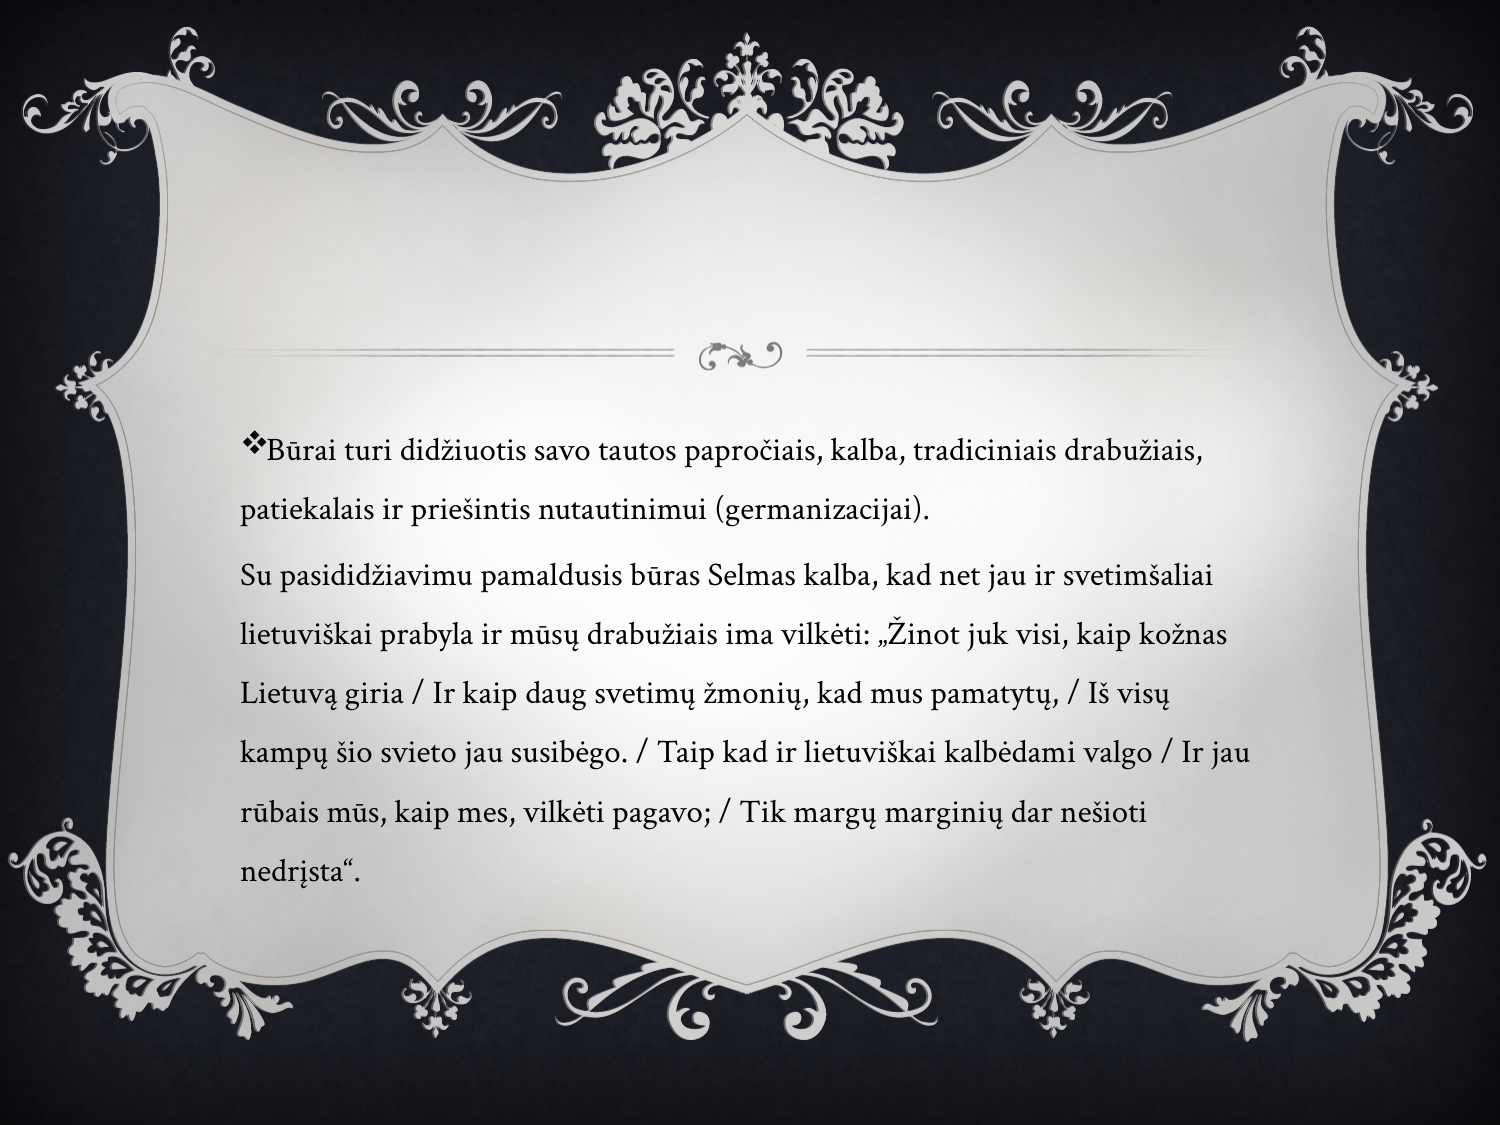

#
Būrai turi didžiuotis savo tautos papročiais, kalba, tradiciniais drabužiais, patiekalais ir priešintis nutautinimui (germanizacijai).
Su pasididžiavimu pamaldusis būras Selmas kalba, kad net jau ir svetimšaliai lietuviškai prabyla ir mūsų drabužiais ima vilkėti: „Žinot juk visi, kaip kožnas Lietuvą giria / Ir kaip daug svetimų žmonių, kad mus pamatytų, / Iš visų kampų šio svieto jau susibėgo. / Taip kad ir lietuviškai kalbėdami valgo / Ir jau rūbais mūs, kaip mes, vilkėti pagavo; / Tik margų marginių dar nešioti nedrįsta“.